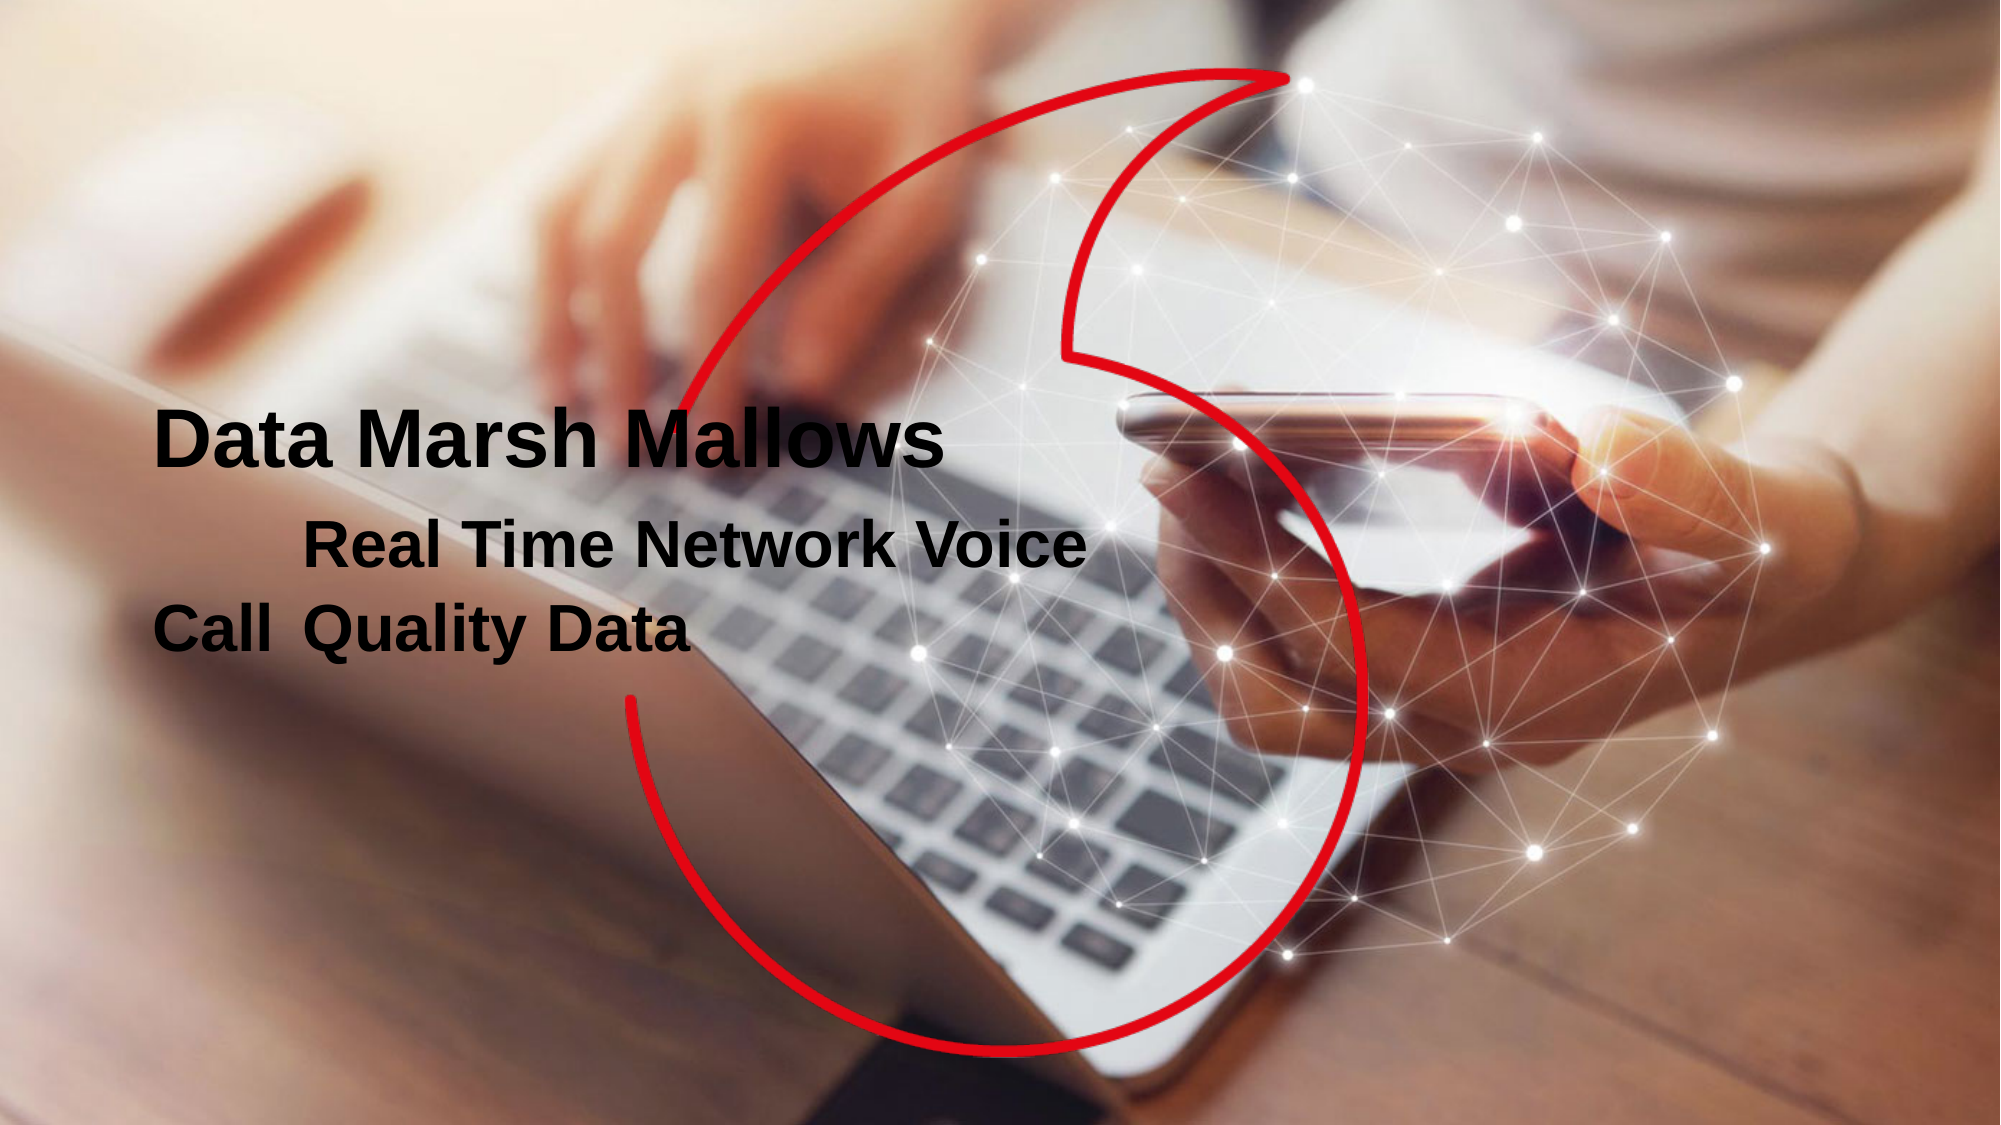

Data Marsh Mallows
	Real Time Network Voice Call 	Quality Data